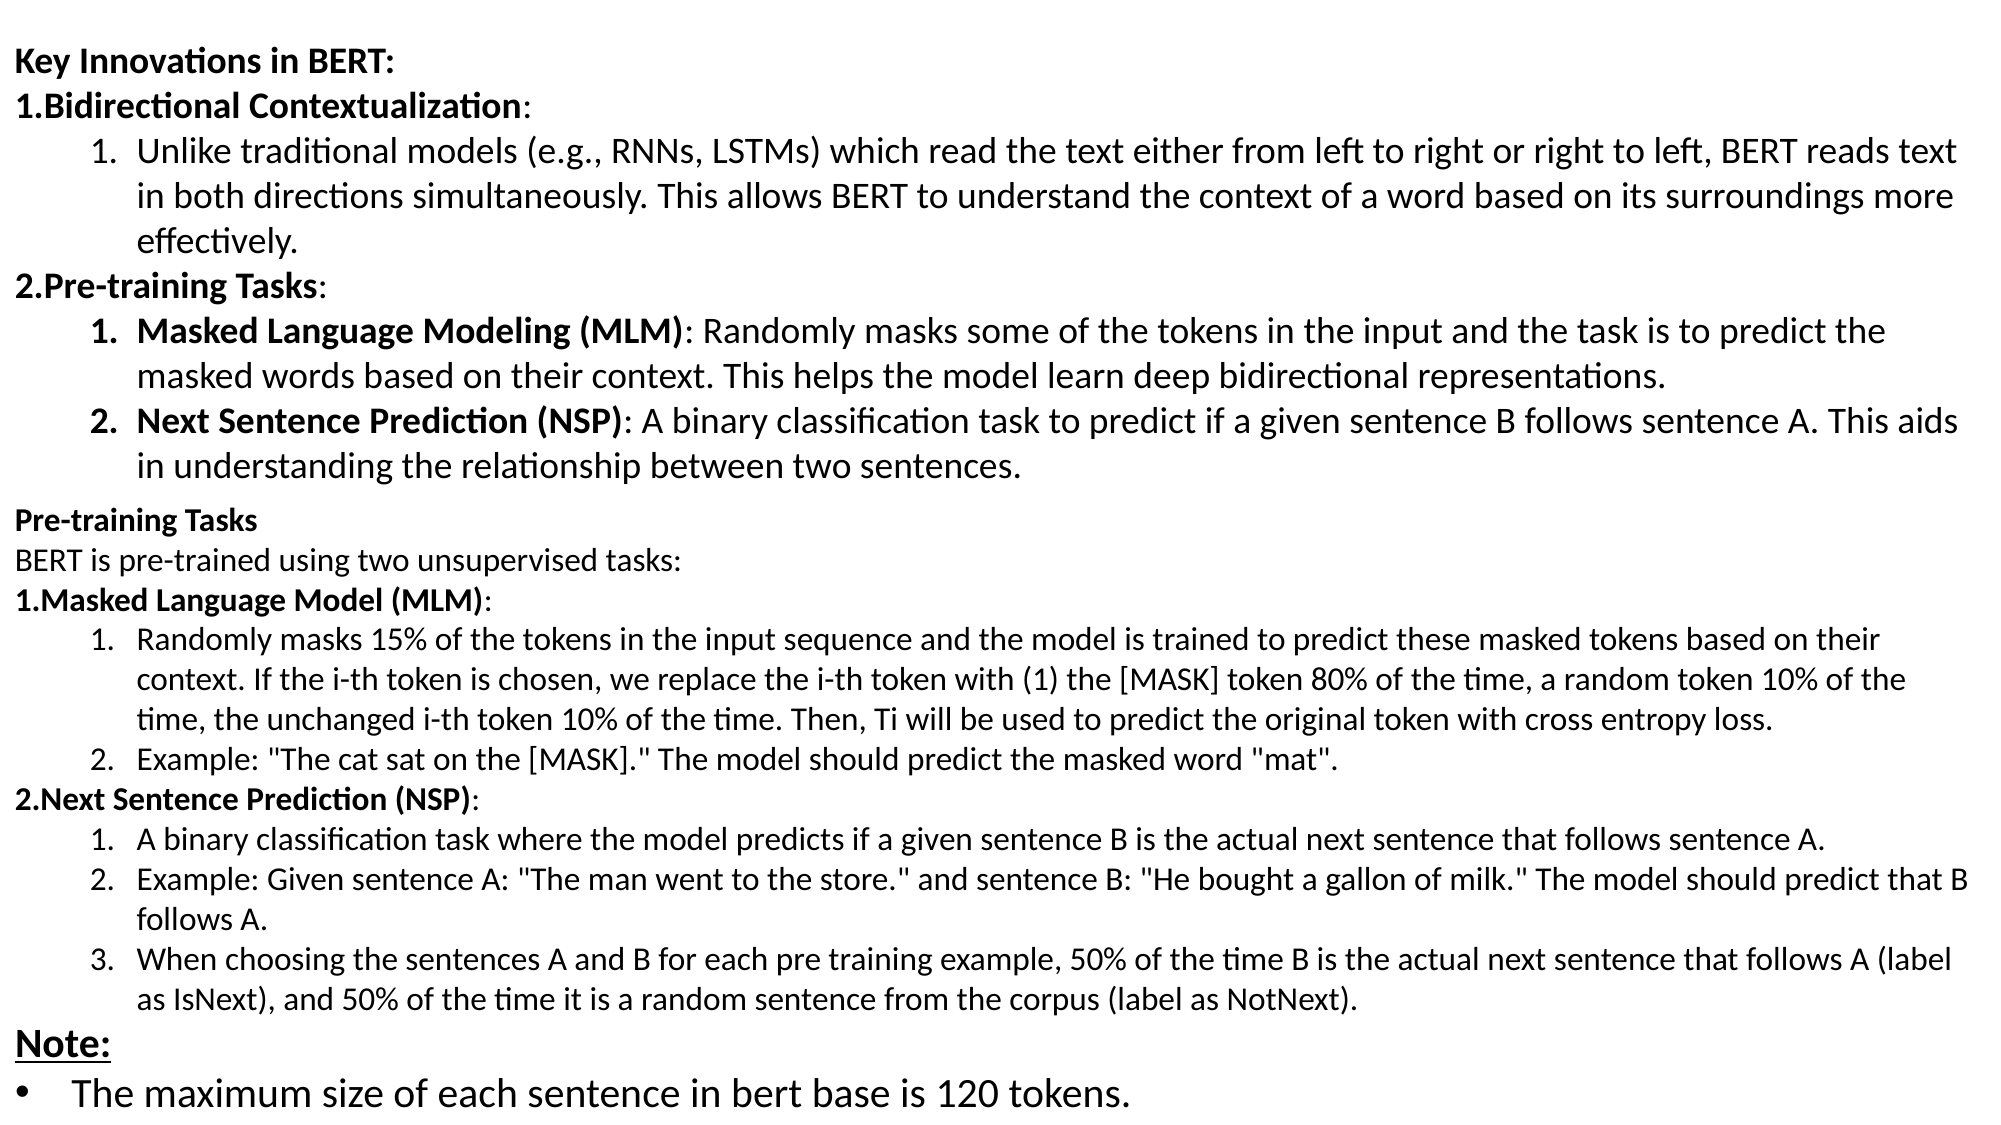

Key Innovations in BERT:
Bidirectional Contextualization:
Unlike traditional models (e.g., RNNs, LSTMs) which read the text either from left to right or right to left, BERT reads text in both directions simultaneously. This allows BERT to understand the context of a word based on its surroundings more effectively.
Pre-training Tasks:
Masked Language Modeling (MLM): Randomly masks some of the tokens in the input and the task is to predict the masked words based on their context. This helps the model learn deep bidirectional representations.
Next Sentence Prediction (NSP): A binary classification task to predict if a given sentence B follows sentence A. This aids in understanding the relationship between two sentences.
Pre-training Tasks
BERT is pre-trained using two unsupervised tasks:
Masked Language Model (MLM):
Randomly masks 15% of the tokens in the input sequence and the model is trained to predict these masked tokens based on their context. If the i-th token is chosen, we replace the i-th token with (1) the [MASK] token 80% of the time, a random token 10% of the time, the unchanged i-th token 10% of the time. Then, Ti will be used to predict the original token with cross entropy loss.
Example: "The cat sat on the [MASK]." The model should predict the masked word "mat".
Next Sentence Prediction (NSP):
A binary classification task where the model predicts if a given sentence B is the actual next sentence that follows sentence A.
Example: Given sentence A: "The man went to the store." and sentence B: "He bought a gallon of milk." The model should predict that B follows A.
When choosing the sentences A and B for each pre training example, 50% of the time B is the actual next sentence that follows A (label as IsNext), and 50% of the time it is a random sentence from the corpus (label as NotNext).
Note:
The maximum size of each sentence in bert base is 120 tokens.